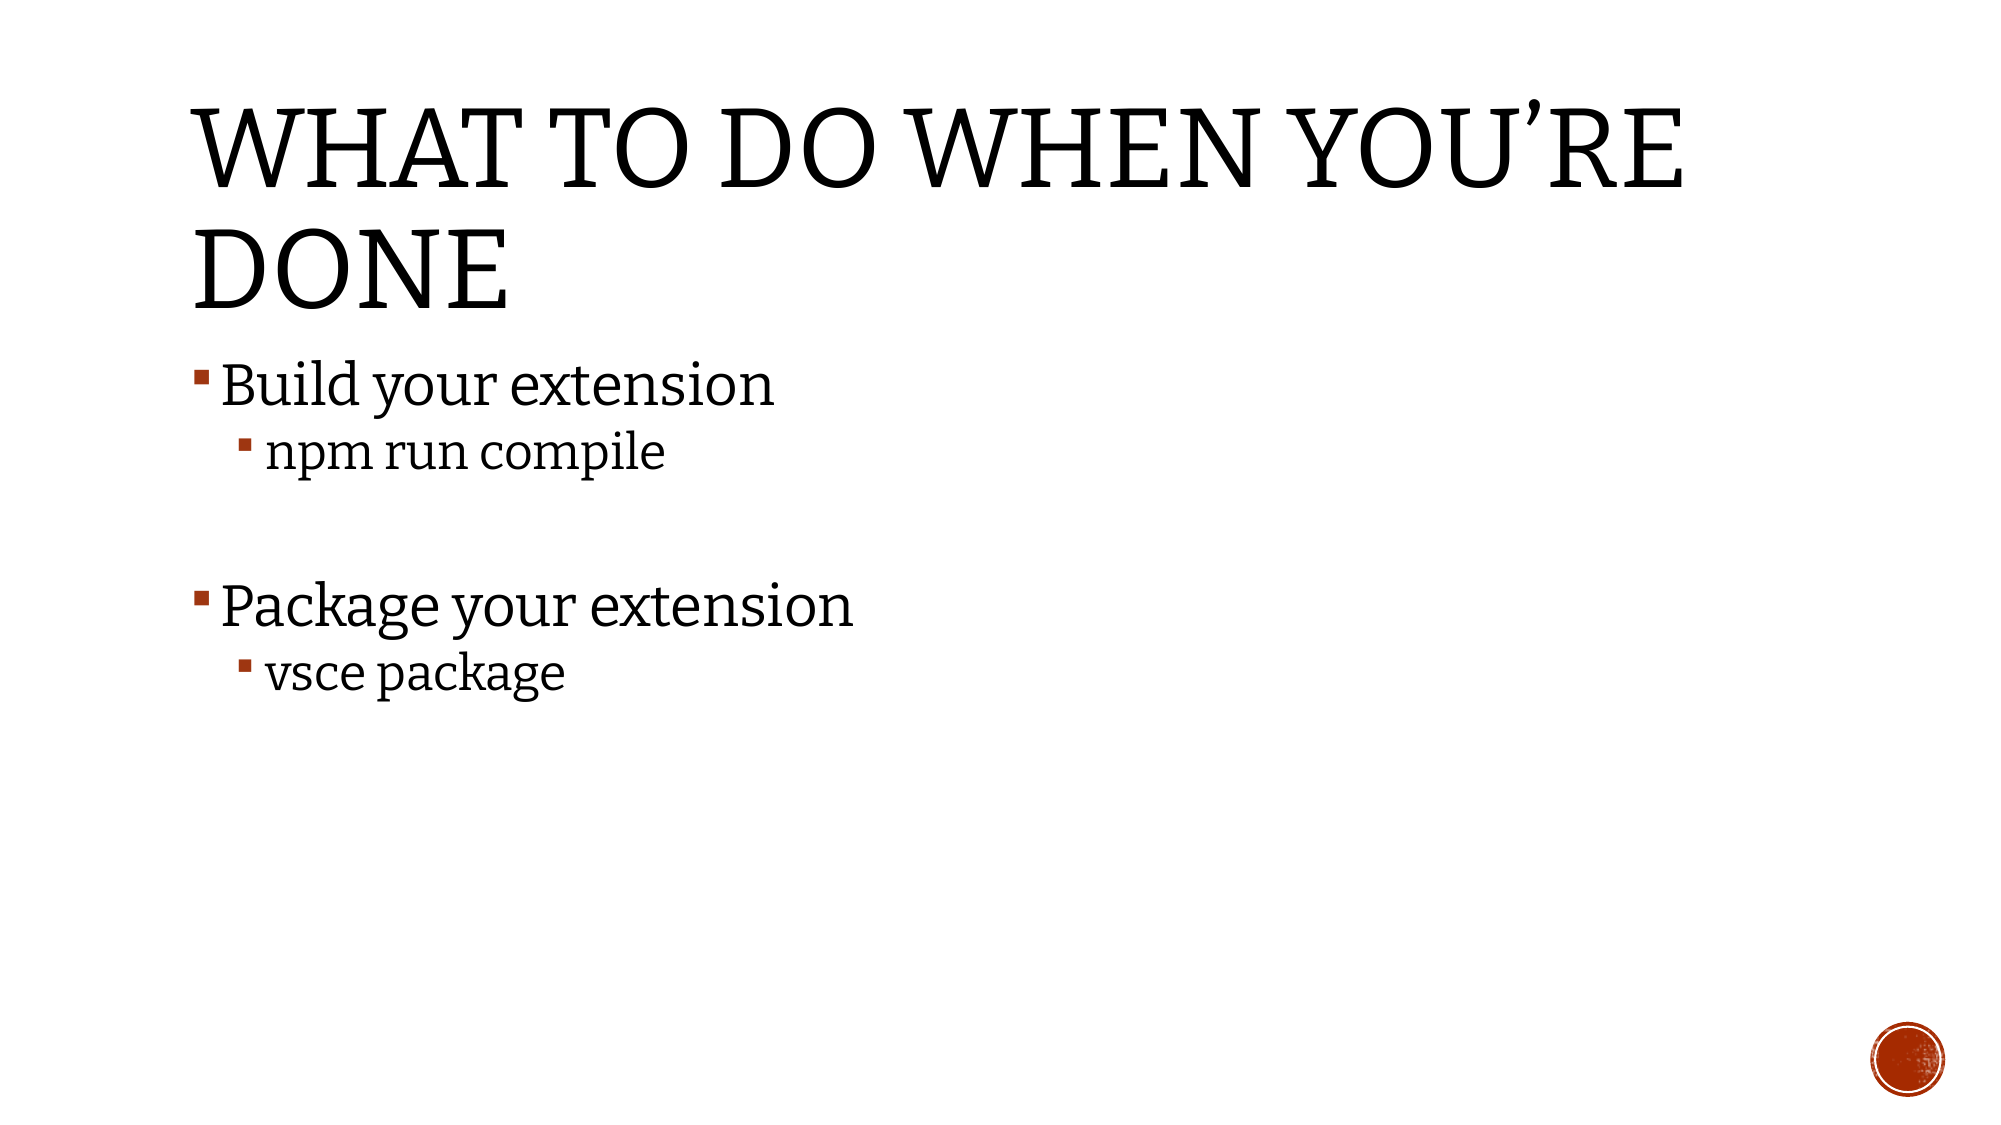

# What to do when you’re done
Build your extension
npm run compile

Package your extension
vsce package